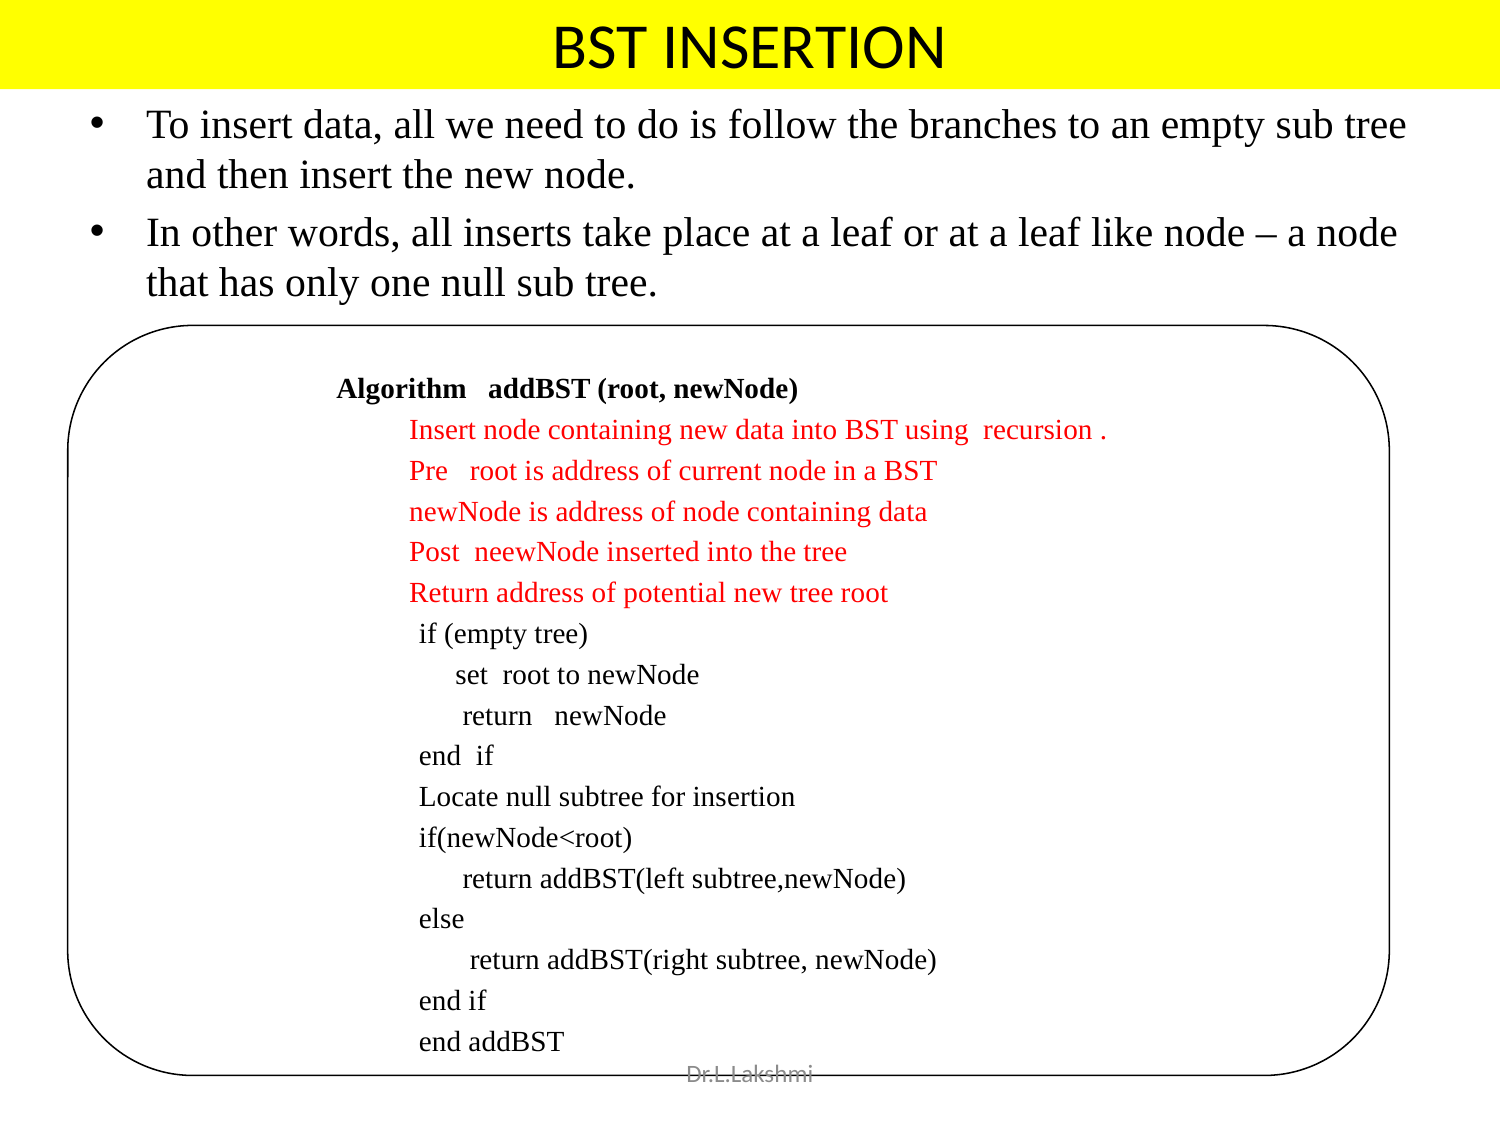

BST INSERTION
To insert data, all we need to do is follow the branches to an empty sub tree and then insert the new node.
In other words, all inserts take place at a leaf or at a leaf like node – a node that has only one null sub tree.
                              Algorithm   addBST (root, newNode)
                                        Insert node containing new data into BST using  recursion .
                                        Pre   root is address of current node in a BST
                                        newNode is address of node containing data
                                        Post  neewNode inserted into the tree
                                        Return address of potential new tree root
if (empty tree)
     set  root to newNode
      return   newNode
end  if
Locate null subtree for insertion
if(newNode<root)
      return addBST(left subtree,newNode)
else
       return addBST(right subtree, newNode)
end if
end addBST
Dr.L.Lakshmi